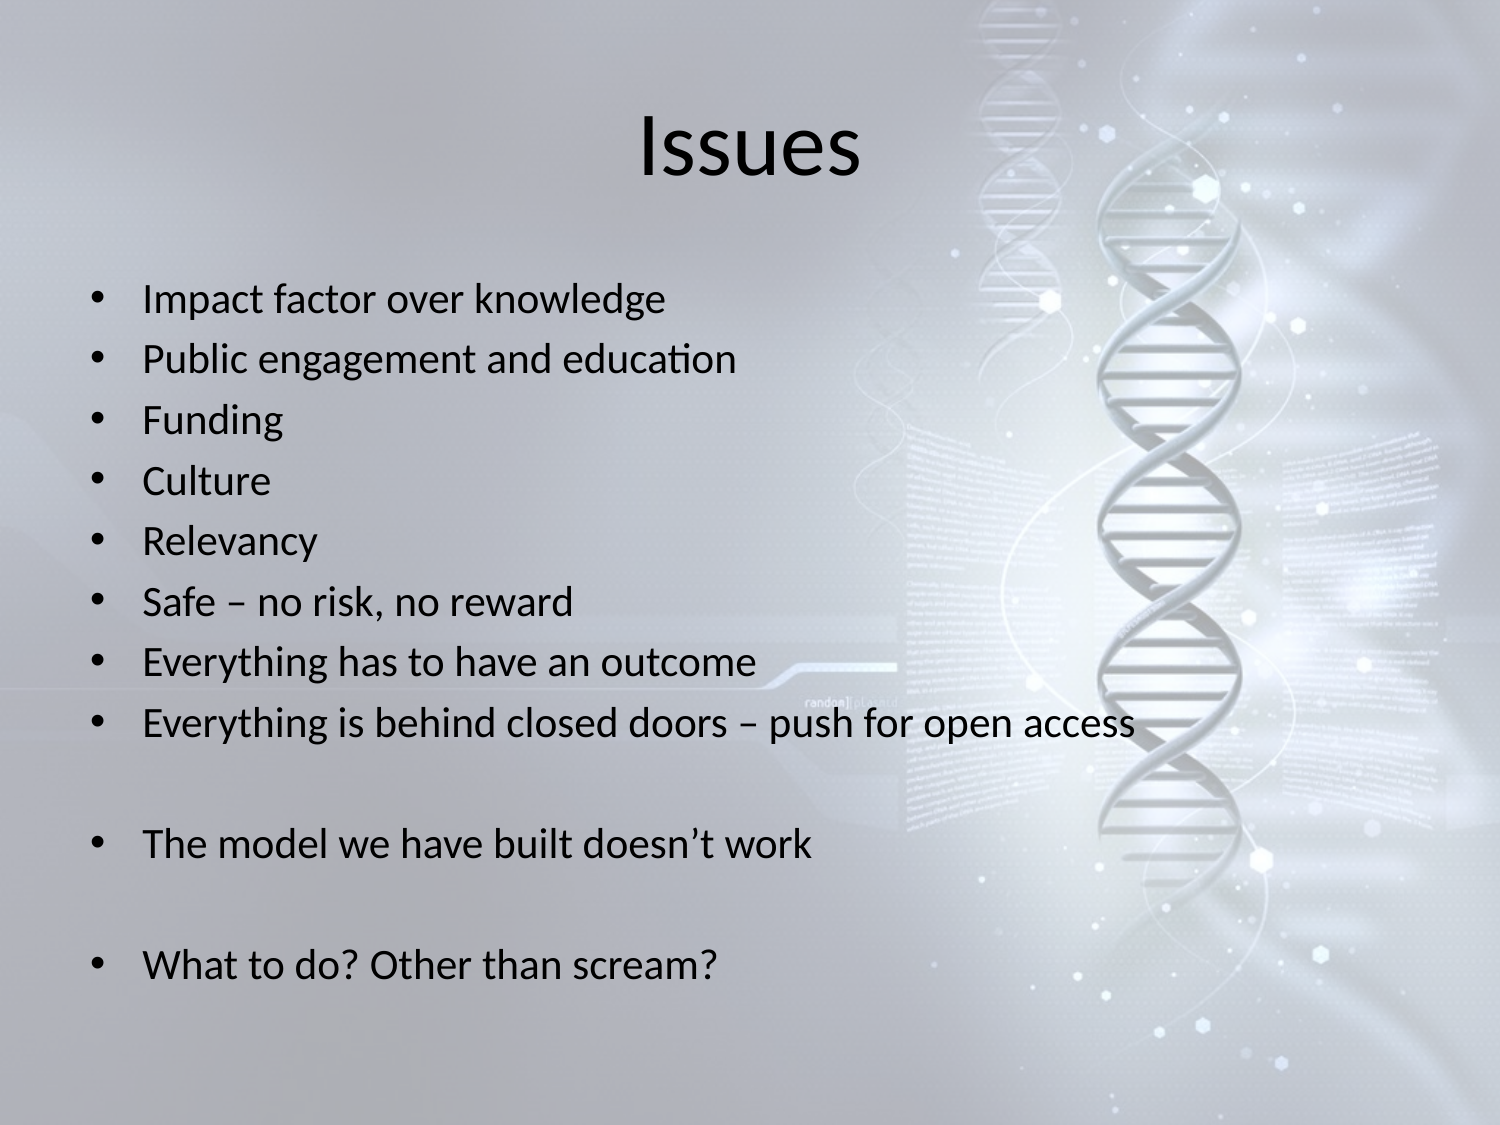

# Issues
Impact factor over knowledge
Public engagement and education
Funding
Culture
Relevancy
Safe – no risk, no reward
Everything has to have an outcome
Everything is behind closed doors – push for open access

The model we have built doesn’t work

What to do? Other than scream?